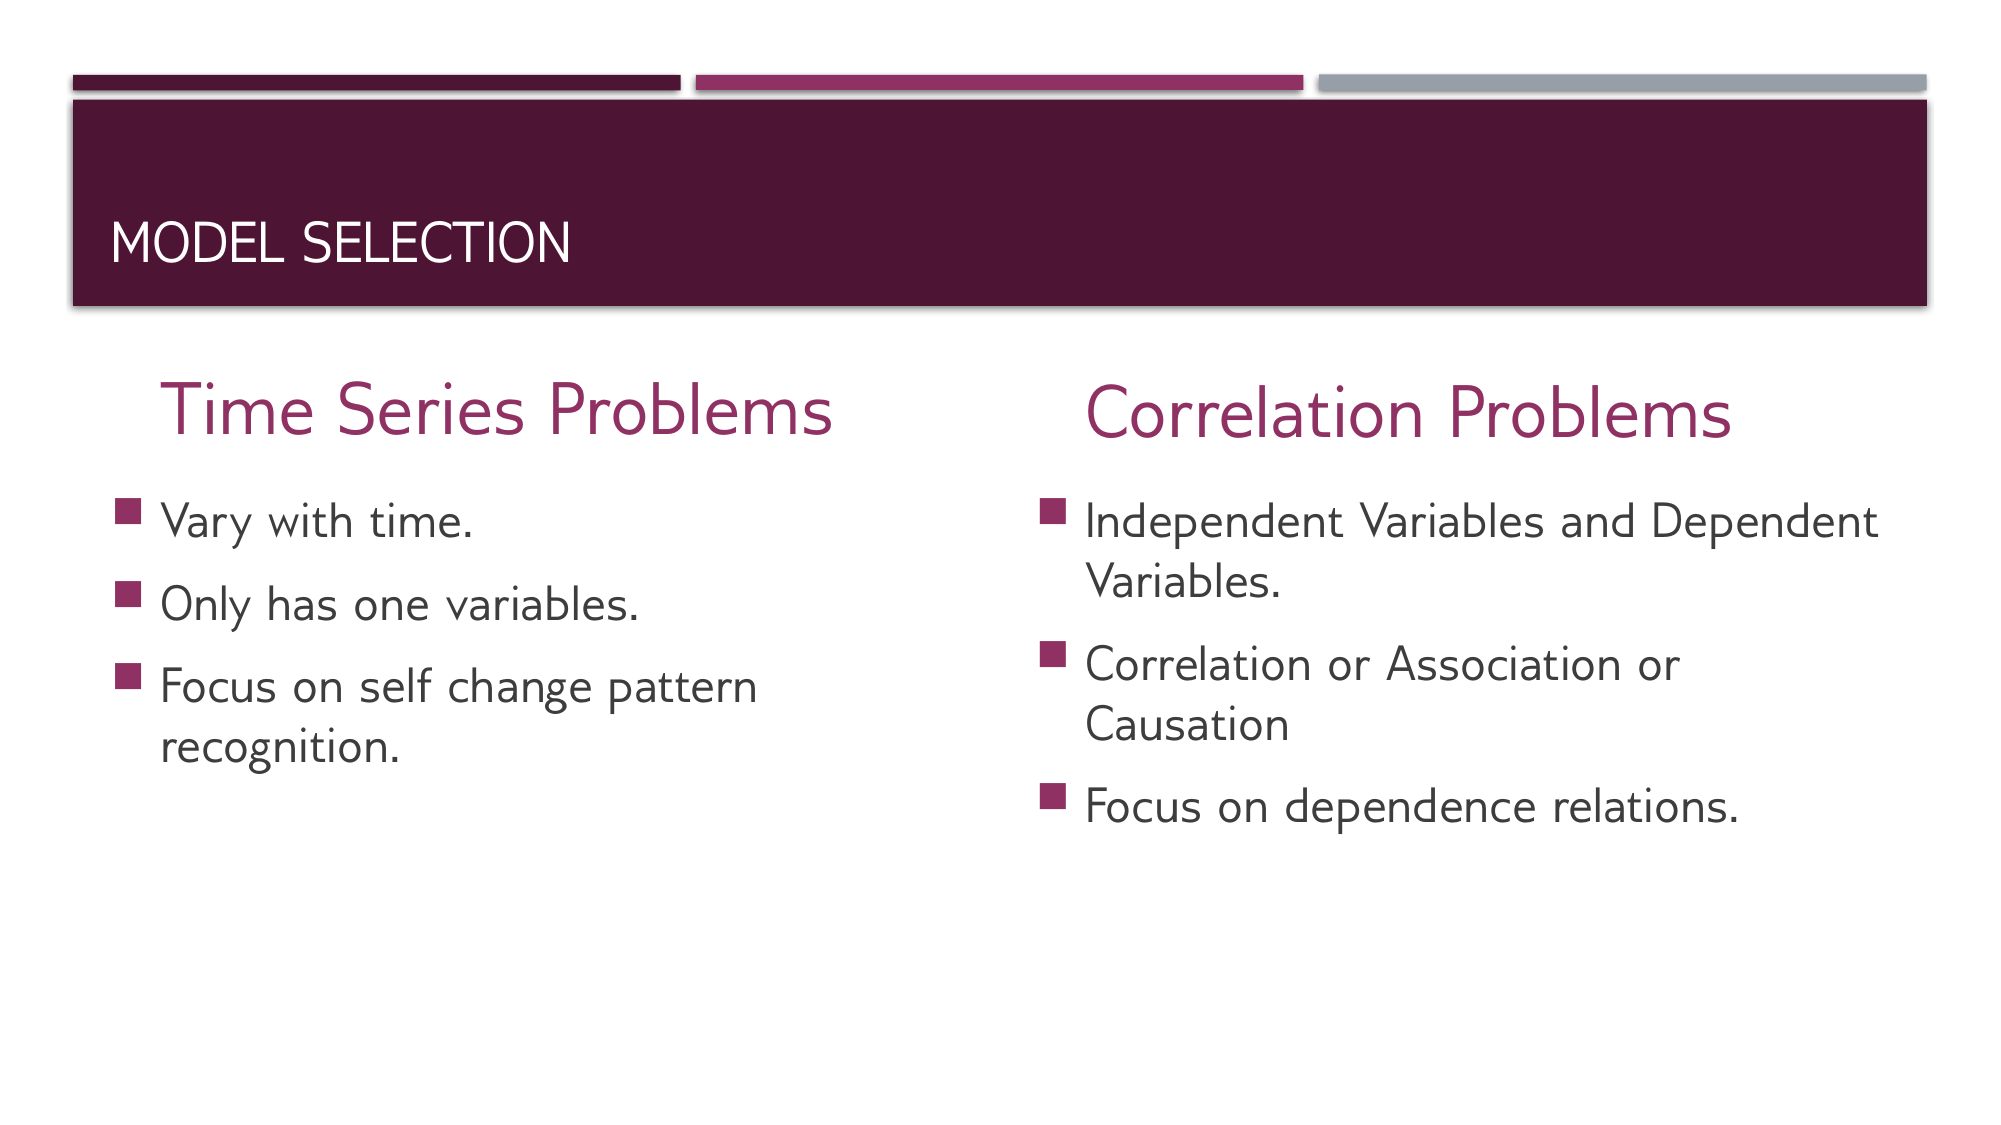

# Model Selection
Time Series Problems
Correlation Problems
Vary with time.
Only has one variables.
Focus on self change pattern recognition.
Independent Variables and Dependent Variables.
Correlation or Association or Causation
Focus on dependence relations.